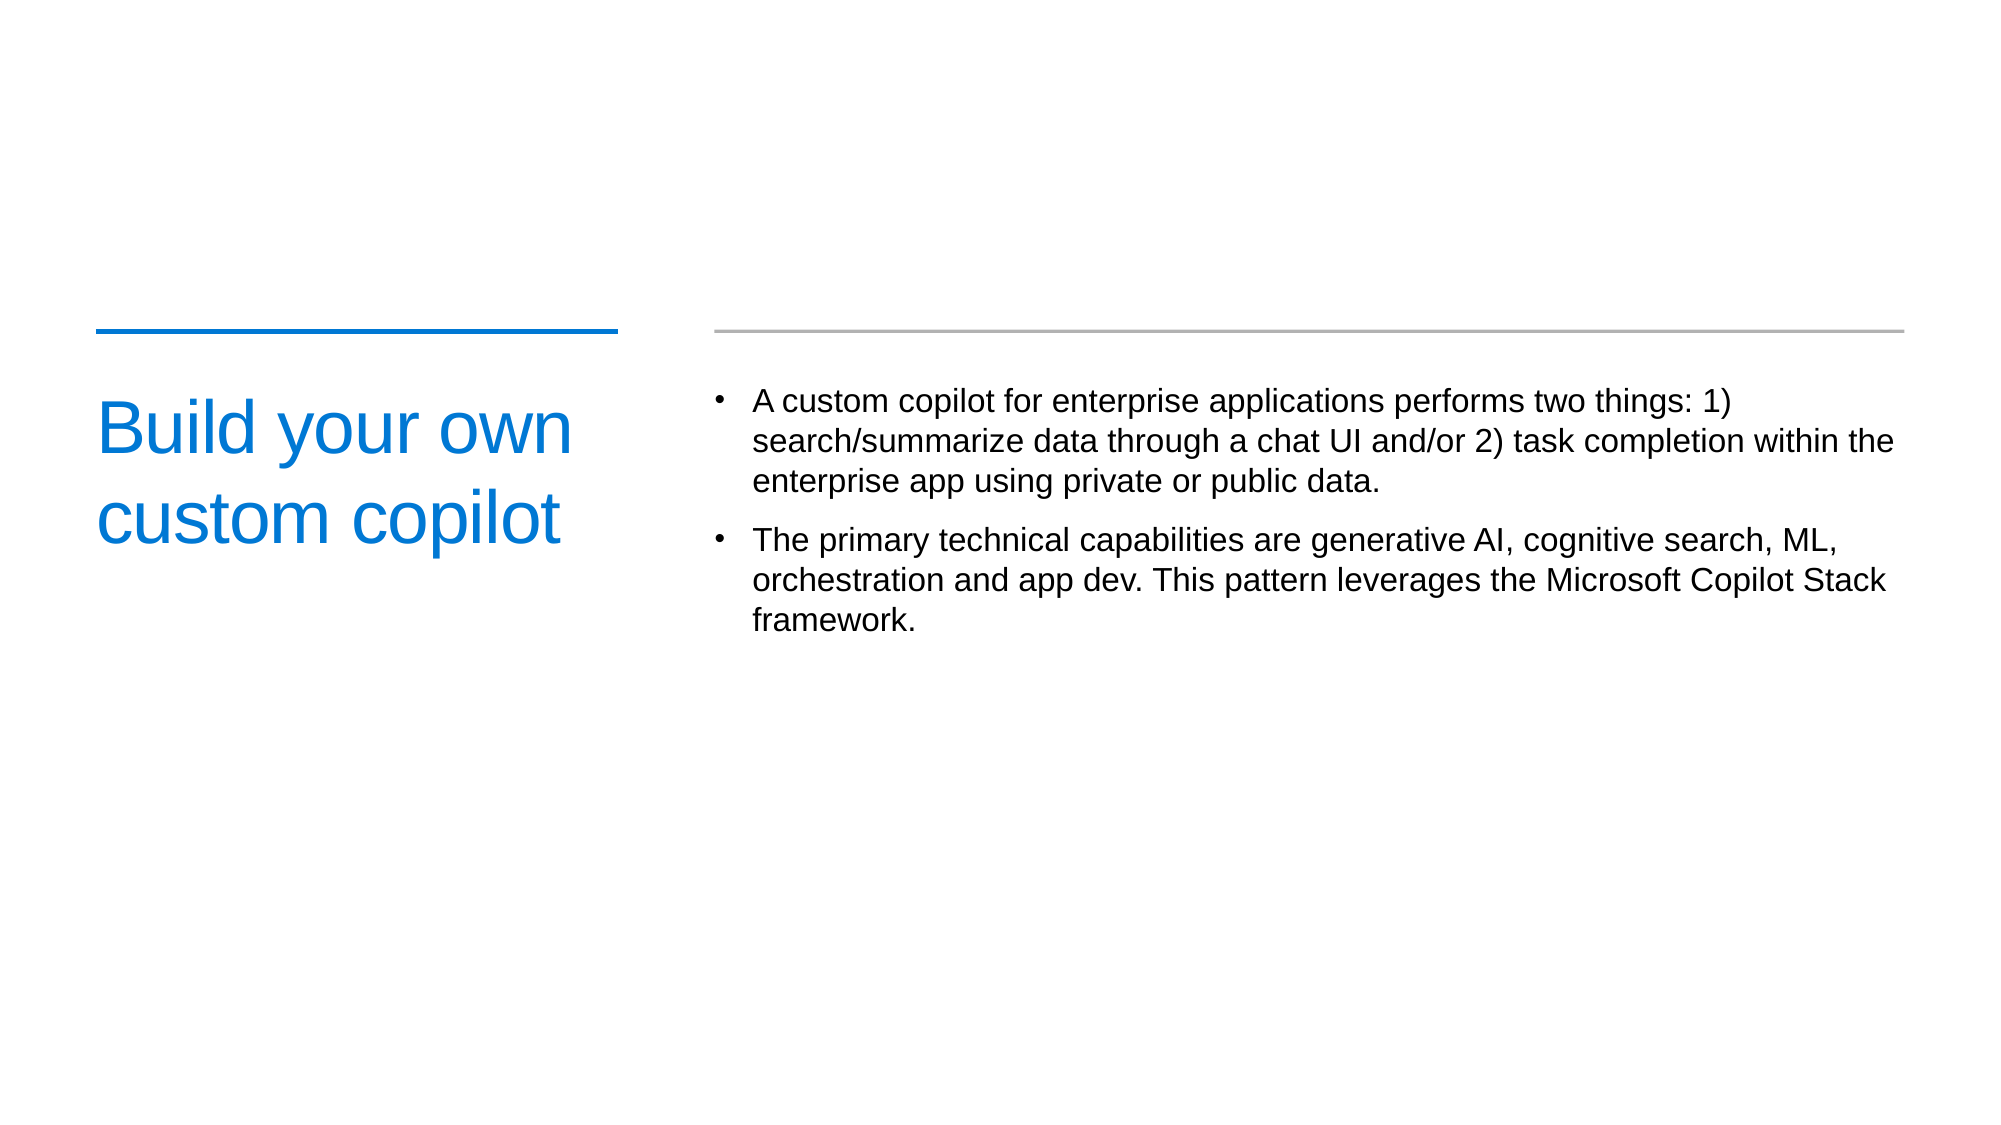

# Build your own custom copilot
A custom copilot for enterprise applications performs two things: 1) search/summarize data through a chat UI and/or 2) task completion within the enterprise app using private or public data.
The primary technical capabilities are generative AI, cognitive search, ML, orchestration and app dev. This pattern leverages the Microsoft Copilot Stack framework.